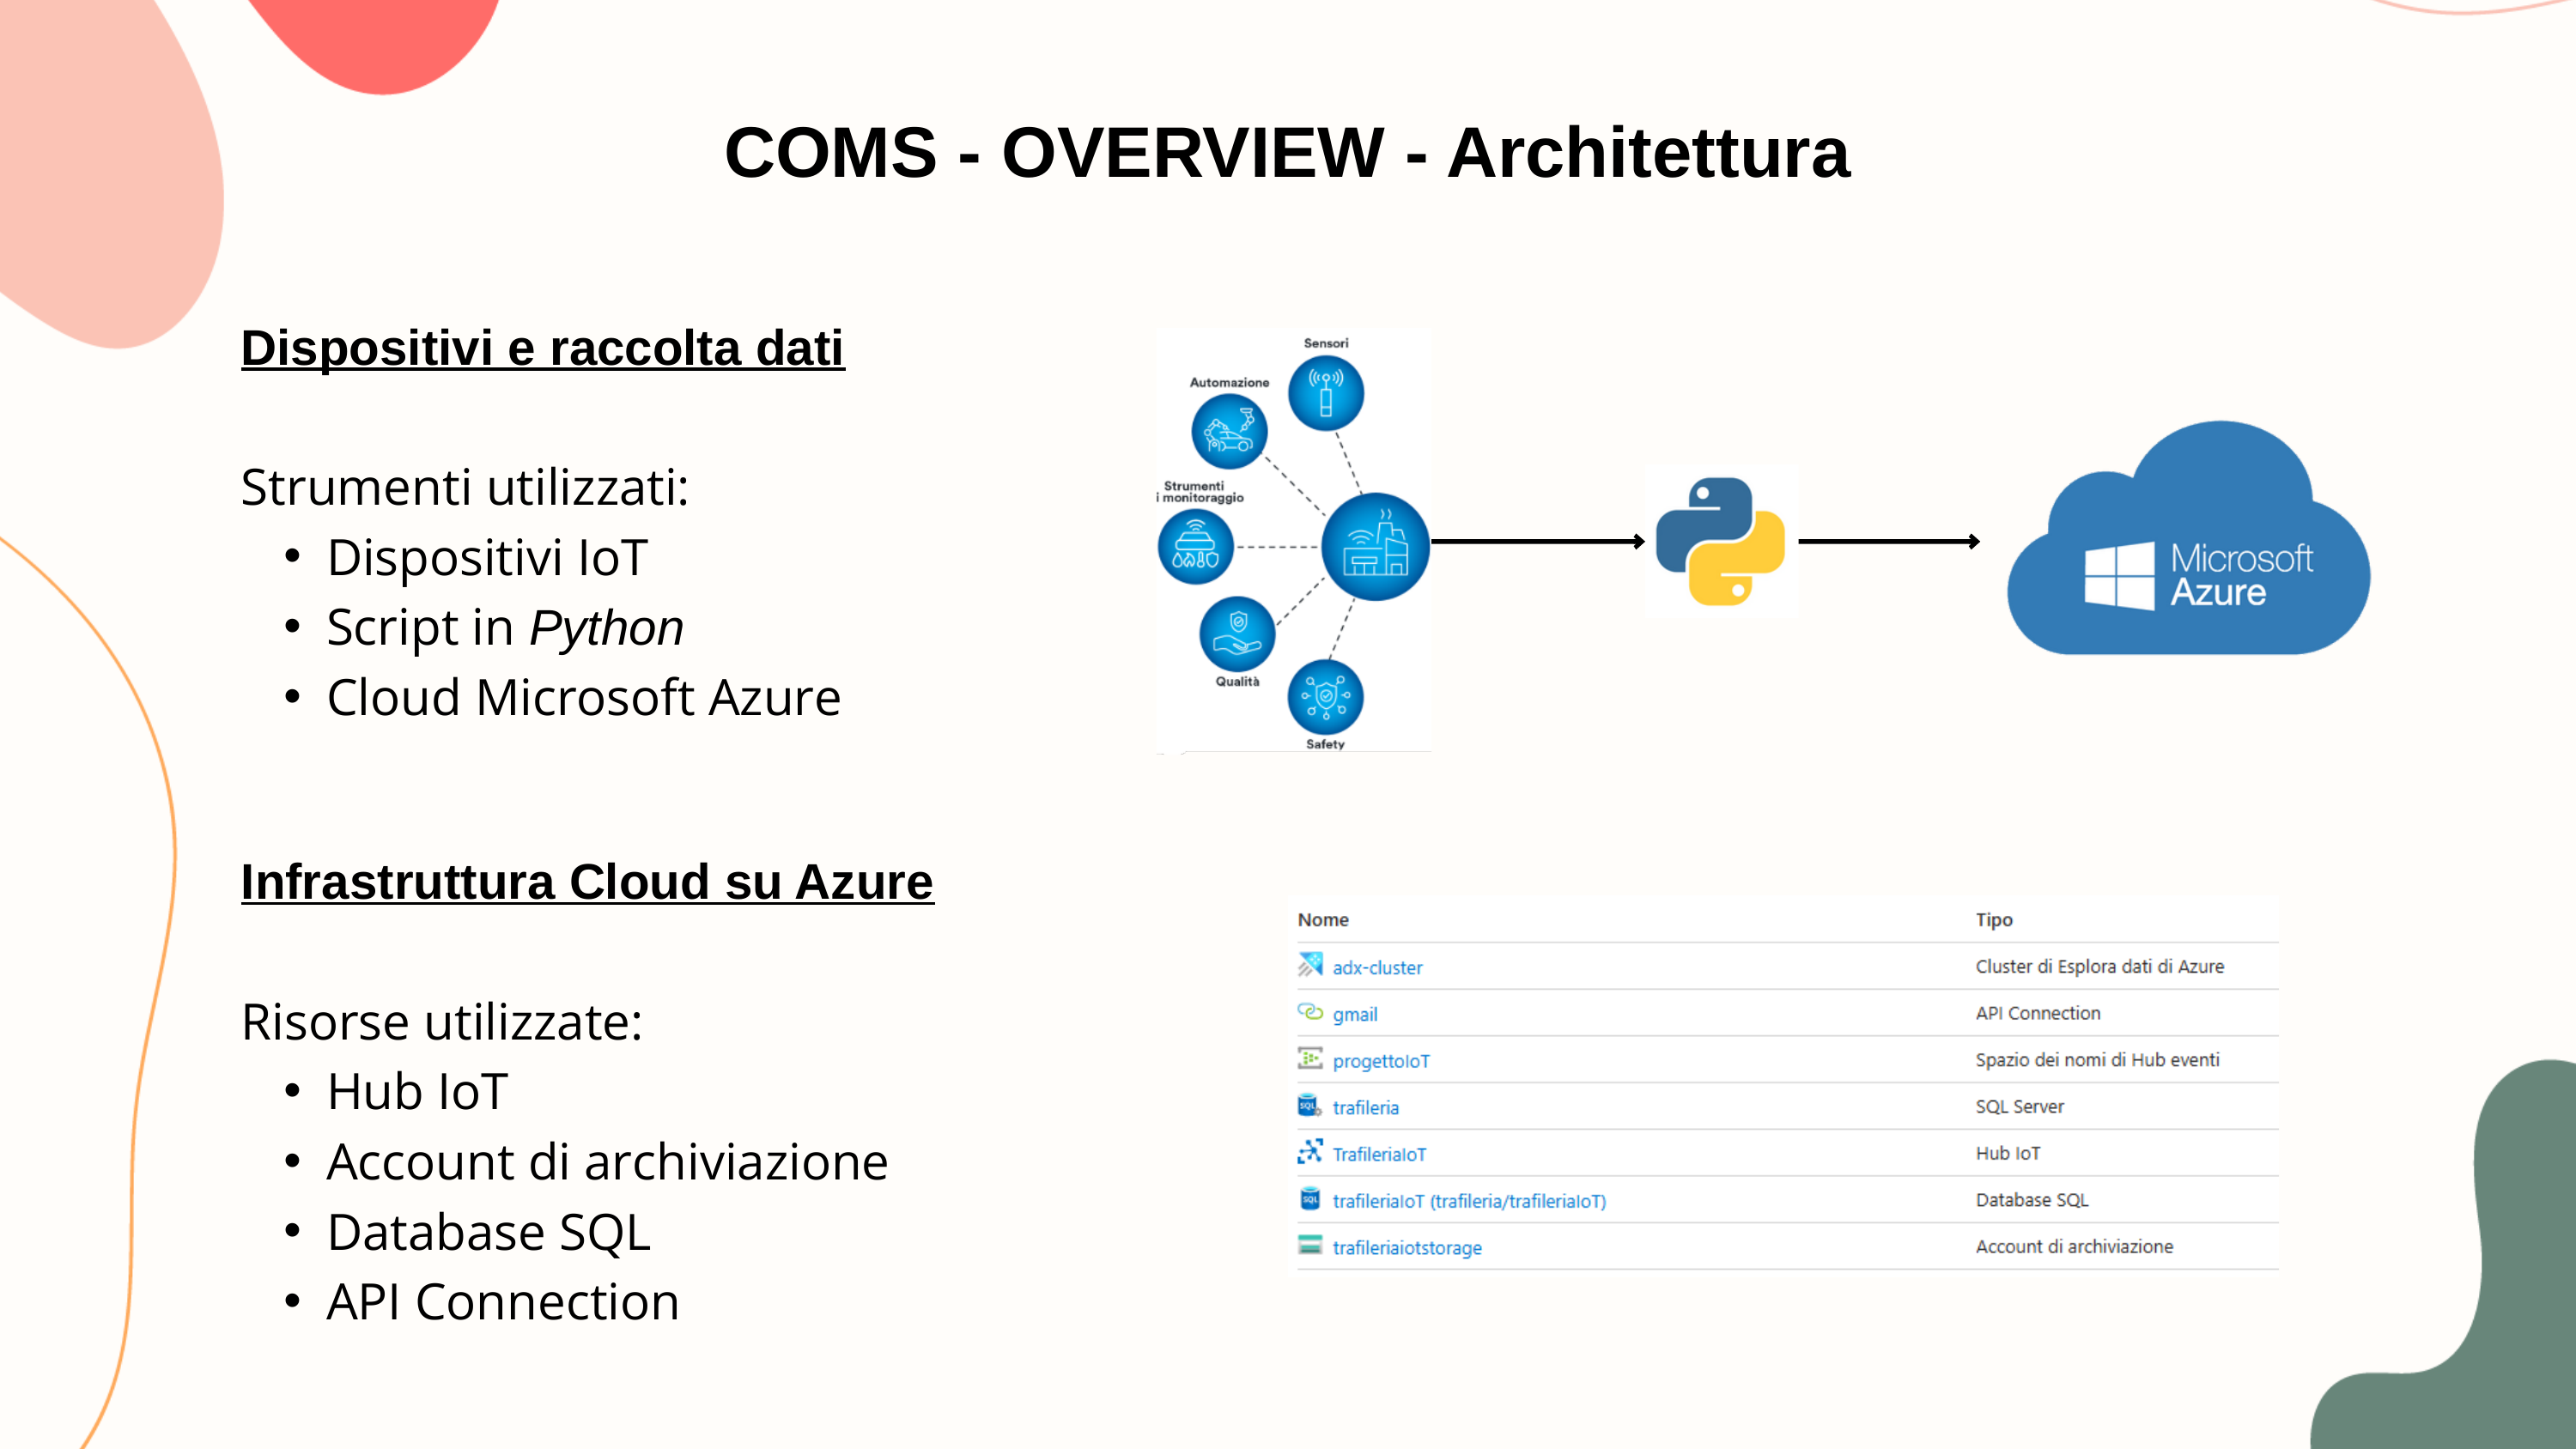

COMS - OVERVIEW - Architettura
Dispositivi e raccolta dati

Strumenti utilizzati:
Dispositivi IoT
Script in Python
Cloud Microsoft Azure

Infrastruttura Cloud su Azure

Risorse utilizzate:
Hub IoT
Account di archiviazione
Database SQL
API Connection